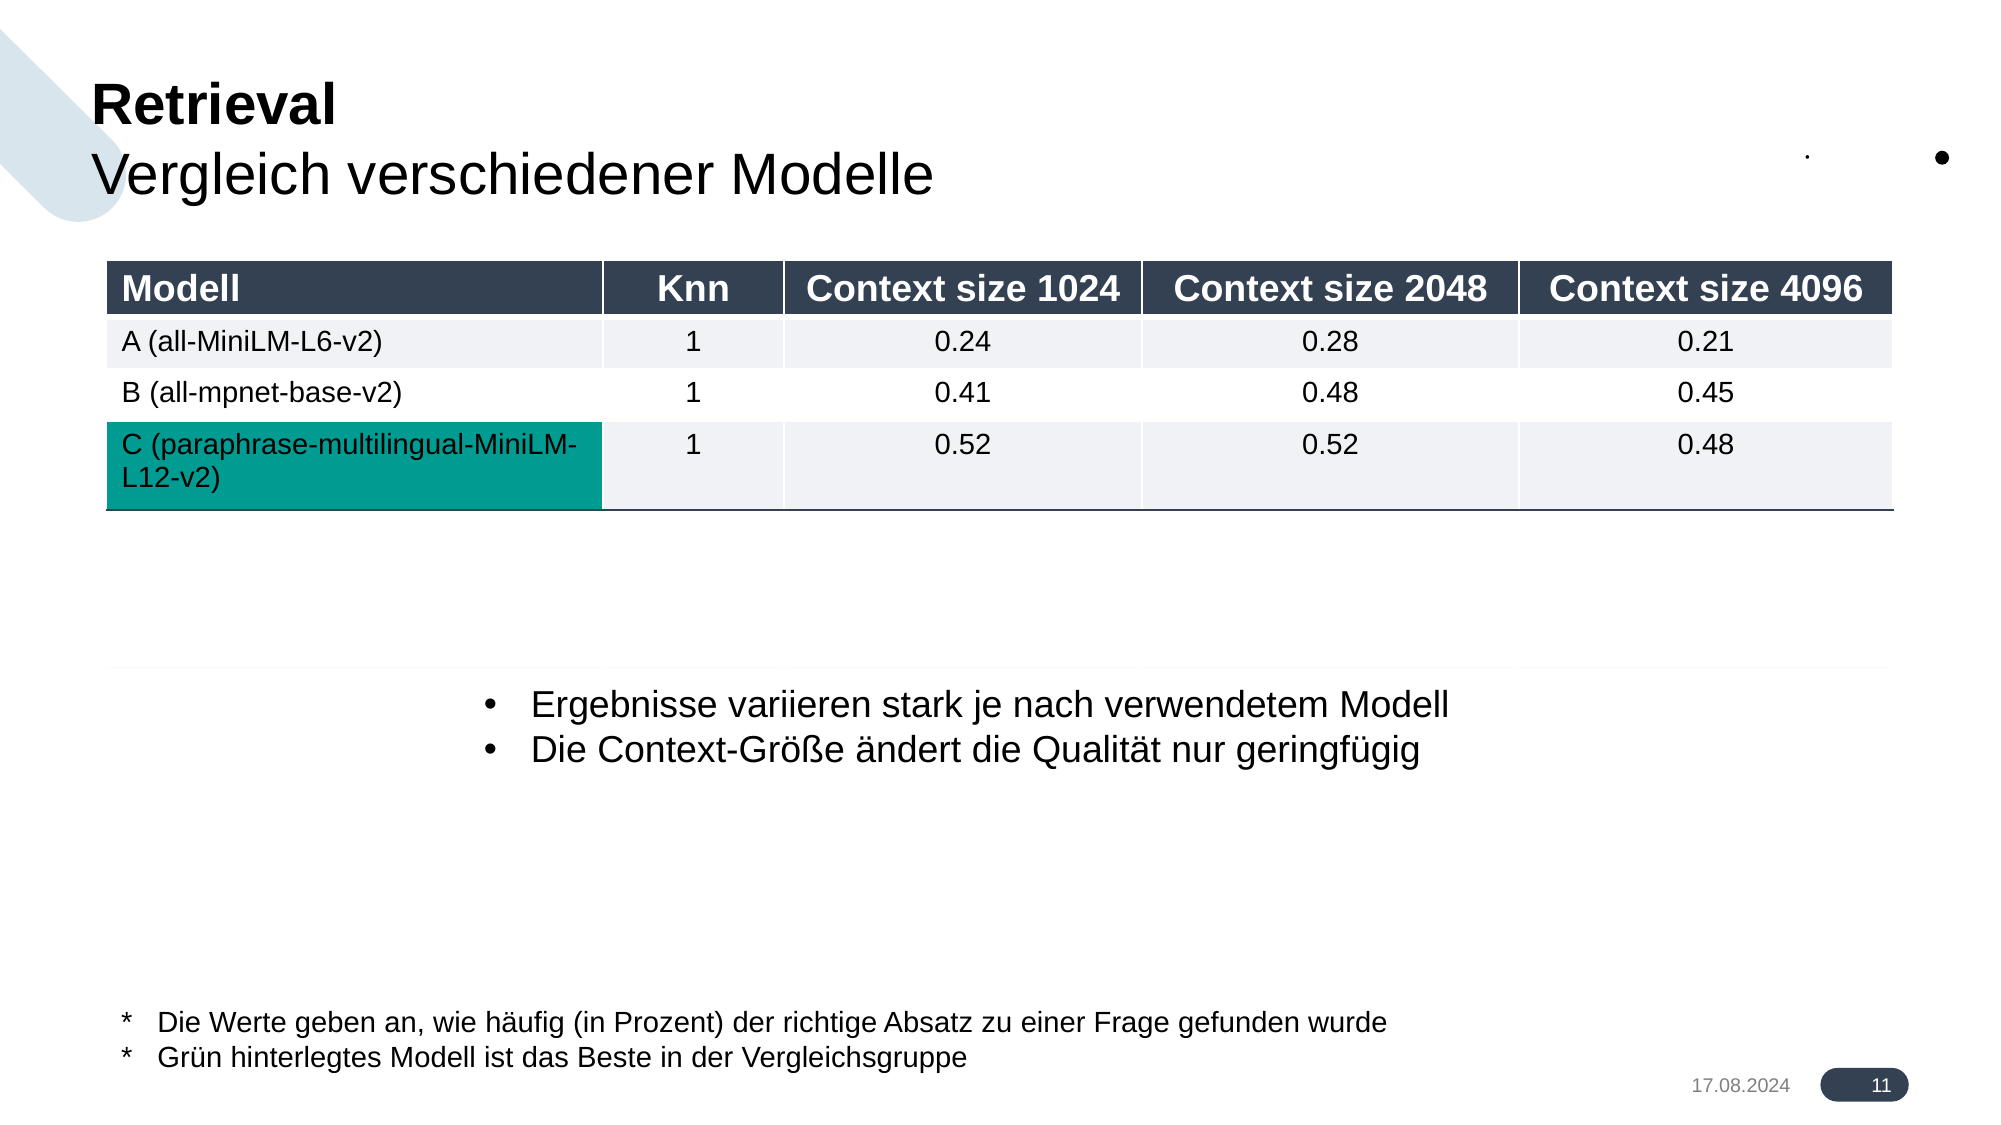

# Retrieval
Vergleich verschiedener Modelle
| Modell | Knn | Context size 1024 | Context size 2048 | Context size 4096 |
| --- | --- | --- | --- | --- |
| A (all-MiniLM-L6-v2) | 1 | 0.24 | 0.28 | 0.21 |
| B (all-mpnet-base-v2) | 1 | 0.41 | 0.48 | 0.45 |
| C (paraphrase-multilingual-MiniLM-L12-v2) | 1 | 0.52 | 0.52 | 0.48 |
| A | 3 | 0.38 | 0.45 | 0.38 |
| B | 3 | 0.62 | 0.62 | 0.66 |
| C | 3 | 0.59 | 0.59 | 0.59 |
| A | 5 | 0.62 | 0.72 | 0.66 |
| B | 5 | 0.72 | 0.72 | 0.72 |
| C | 5 | 0.69 | 0.72 | 0.72 |
| A | 10 | 0.90 | 0.86 | 0.86 |
| B | 10 | 0.79 | 0.79 | 0.79 |
| C | 10 | 0.86 | 0.90 | 0.86 |

Ergebnisse variieren stark je nach verwendetem Modell
Die Context-Größe ändert die Qualität nur geringfügig

*   Die Werte geben an, wie häufig (in Prozent) der richtige Absatz zu einer Frage gefunden wurde
*   Grün hinterlegtes Modell ist das Beste in der Vergleichsgruppe
11
17.08.2024